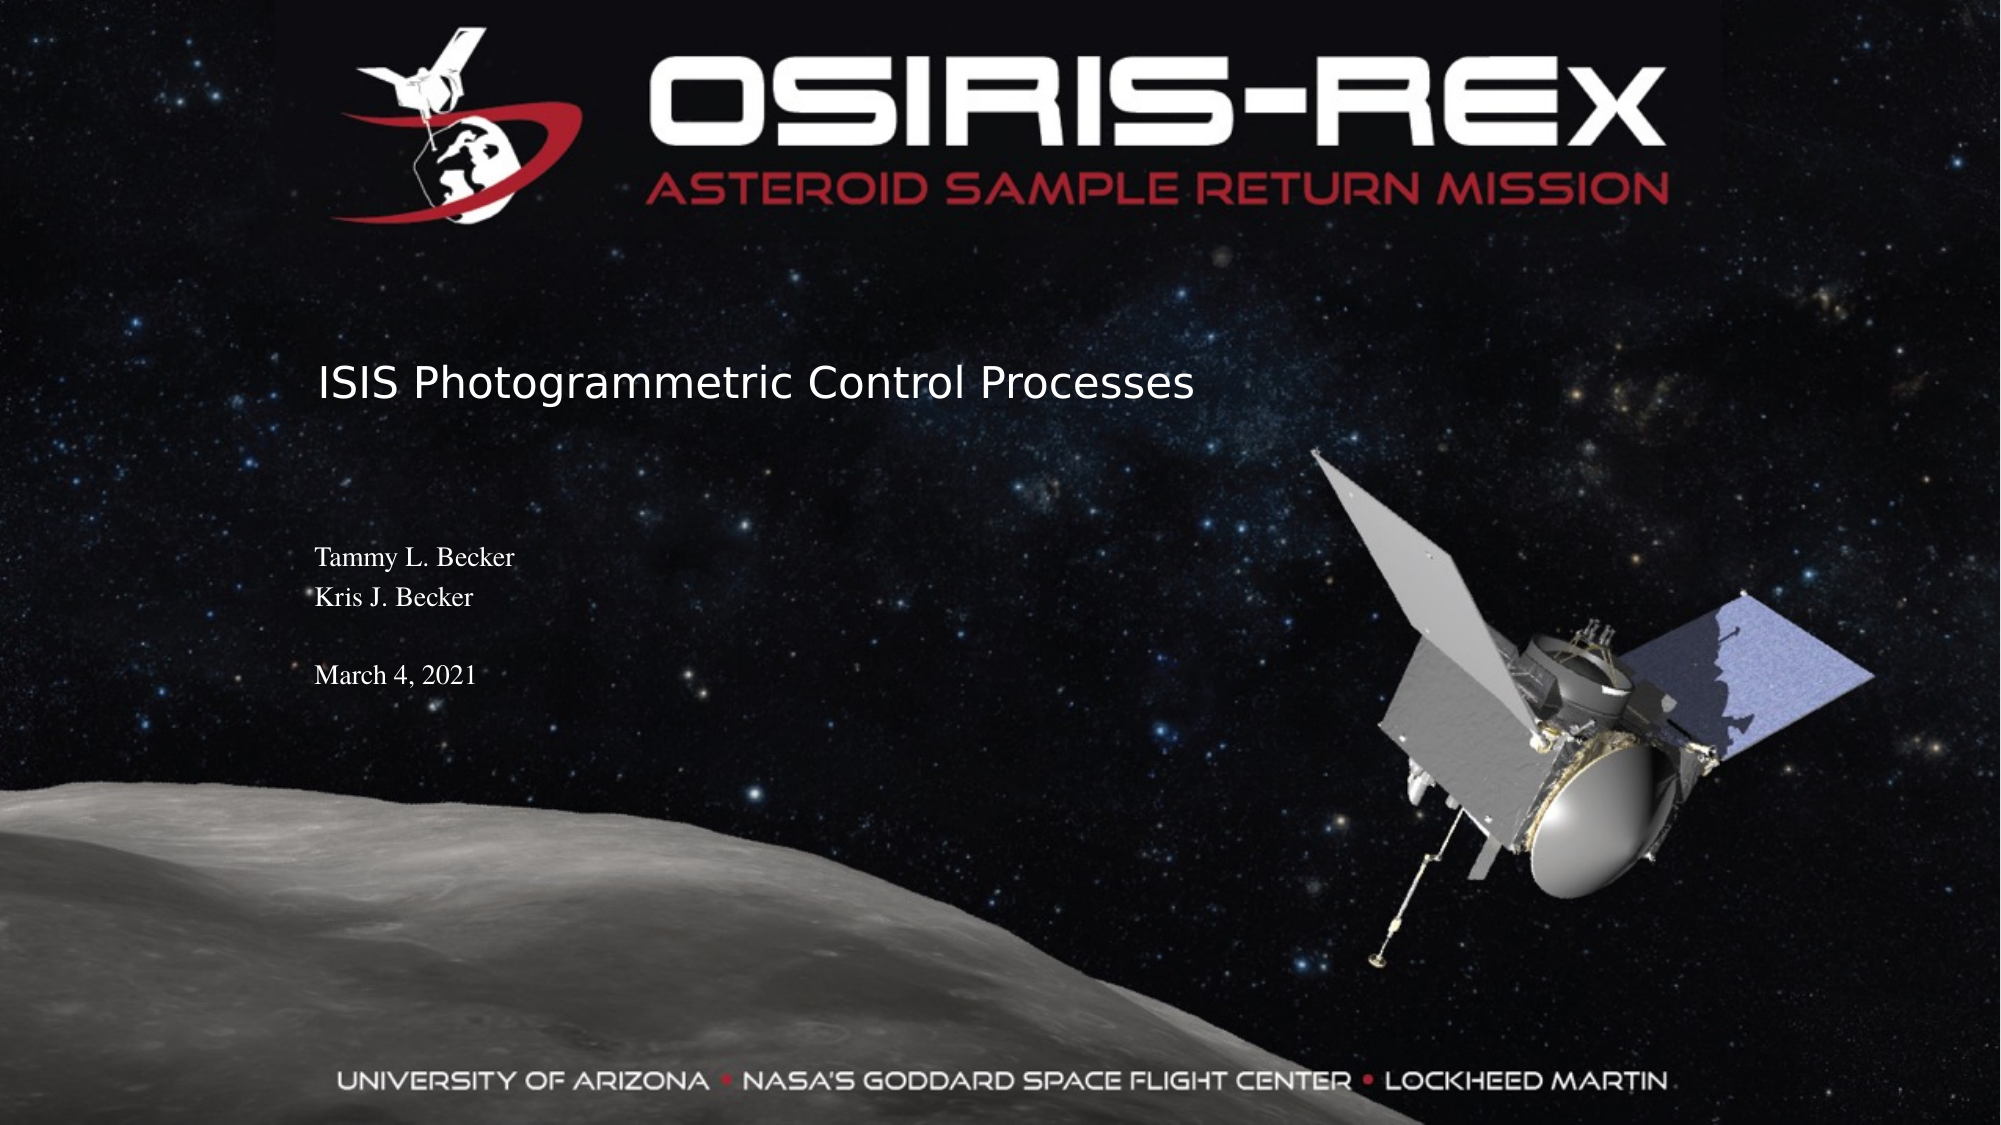

# ISIS Photogrammetric Control Processes
Tammy L. Becker
Kris J. Becker

March 4, 2021